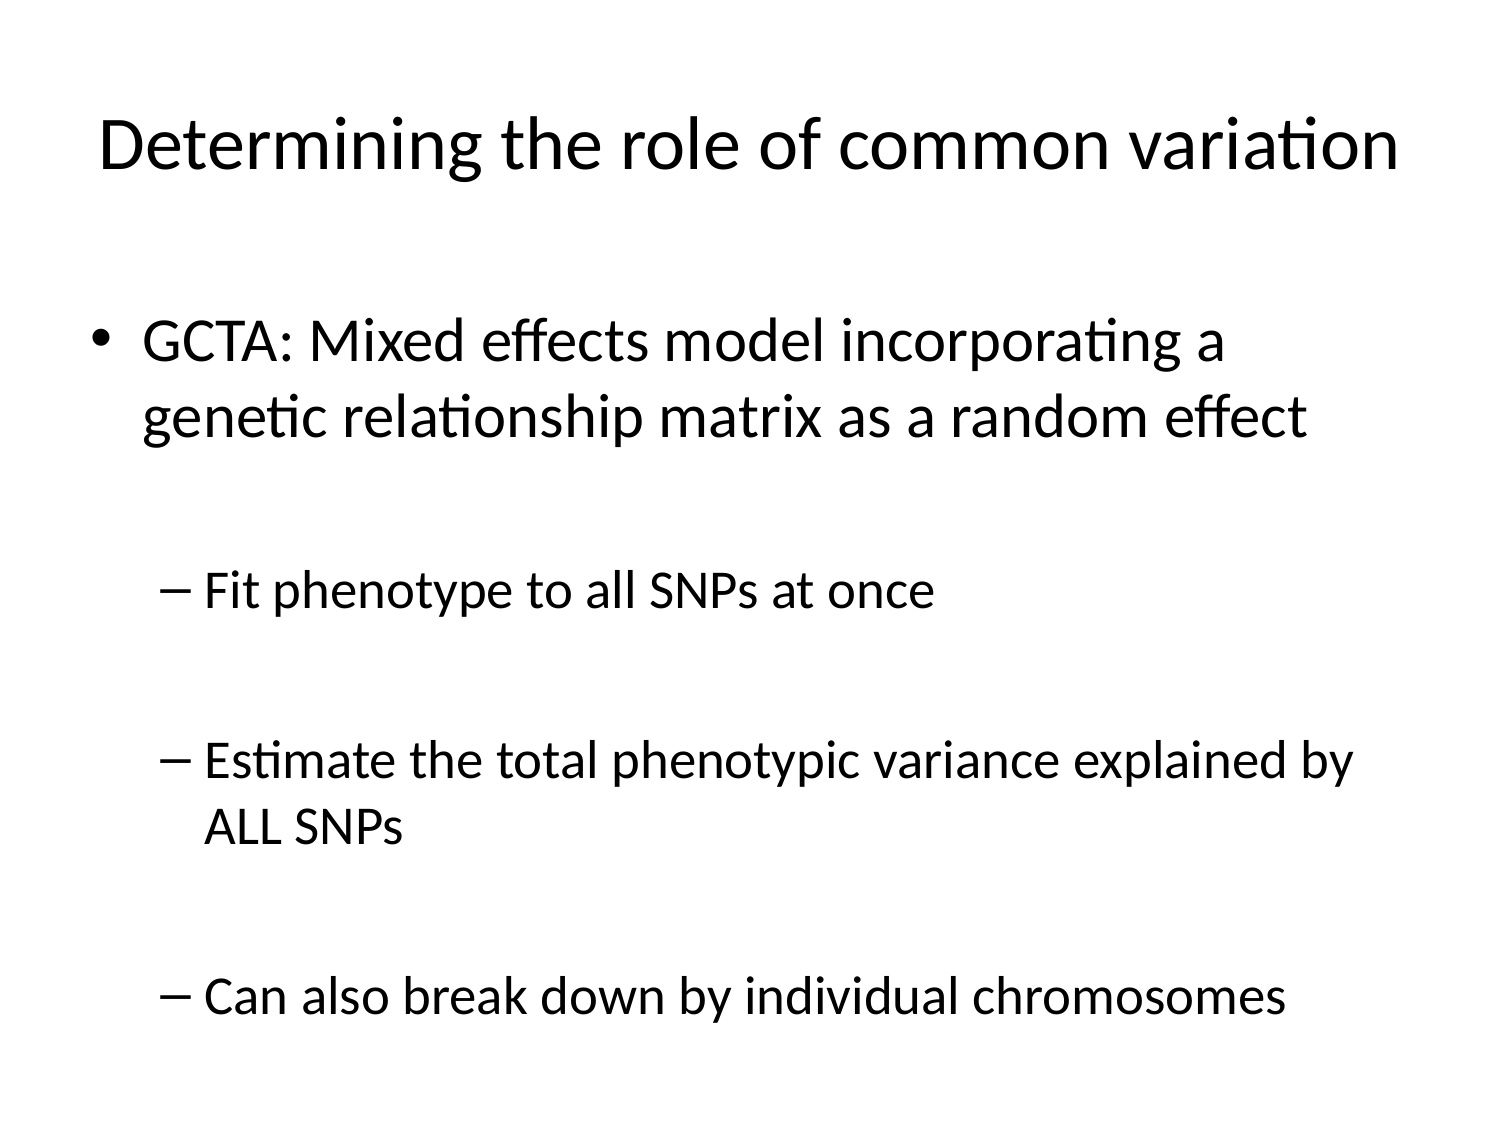

# Determining the role of common variation
GCTA: Mixed effects model incorporating a genetic relationship matrix as a random effect

Fit phenotype to all SNPs at once

Estimate the total phenotypic variance explained by ALL SNPs

Can also break down by individual chromosomes